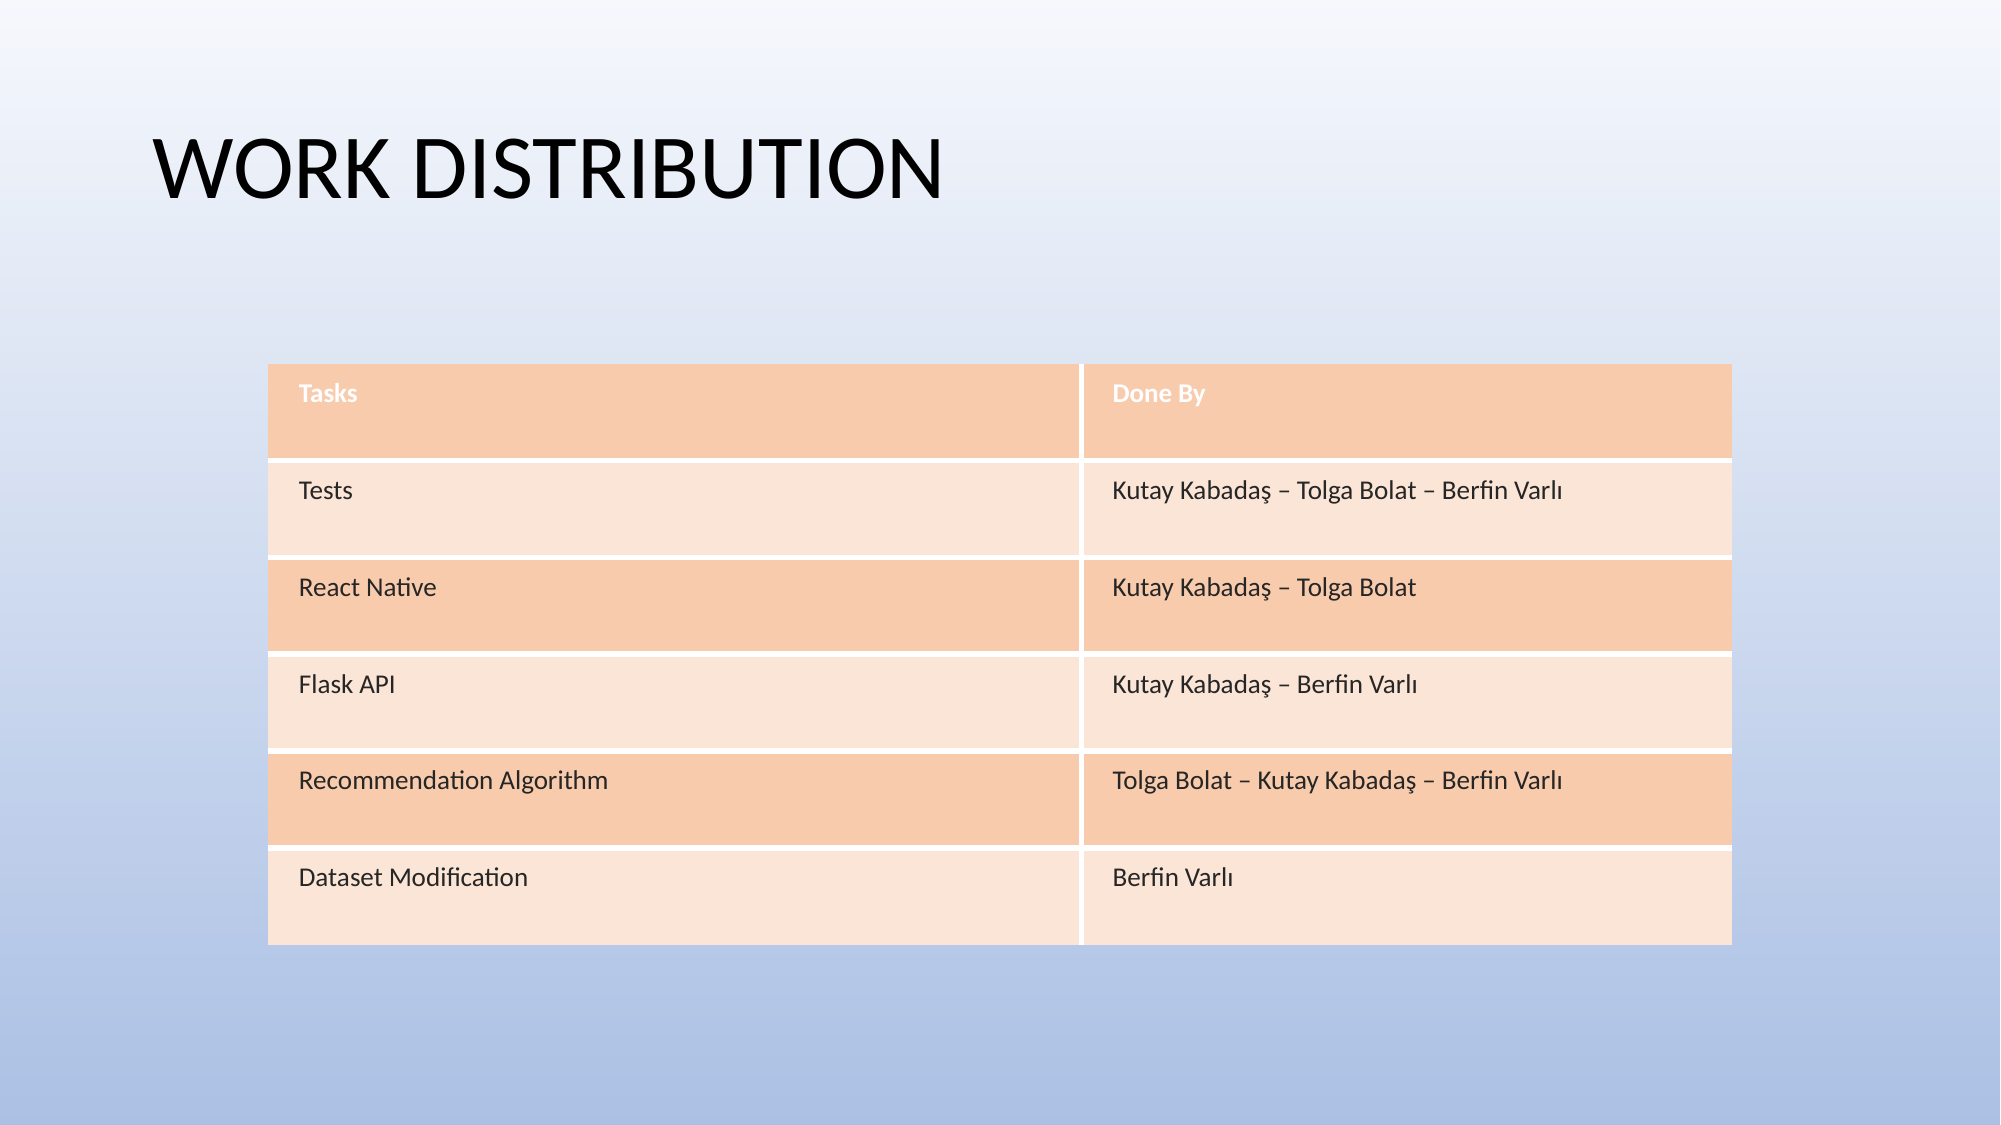

# WORK DISTRIBUTION
| Tasks | Done By |
| --- | --- |
| Tests | Kutay Kabadaş – Tolga Bolat – Berfin Varlı |
| React Native | Kutay Kabadaş – Tolga Bolat |
| Flask API | Kutay Kabadaş – Berfin Varlı |
| Recommendation Algorithm | Tolga Bolat – Kutay Kabadaş – Berfin Varlı |
| Dataset Modification | Berfin Varlı |